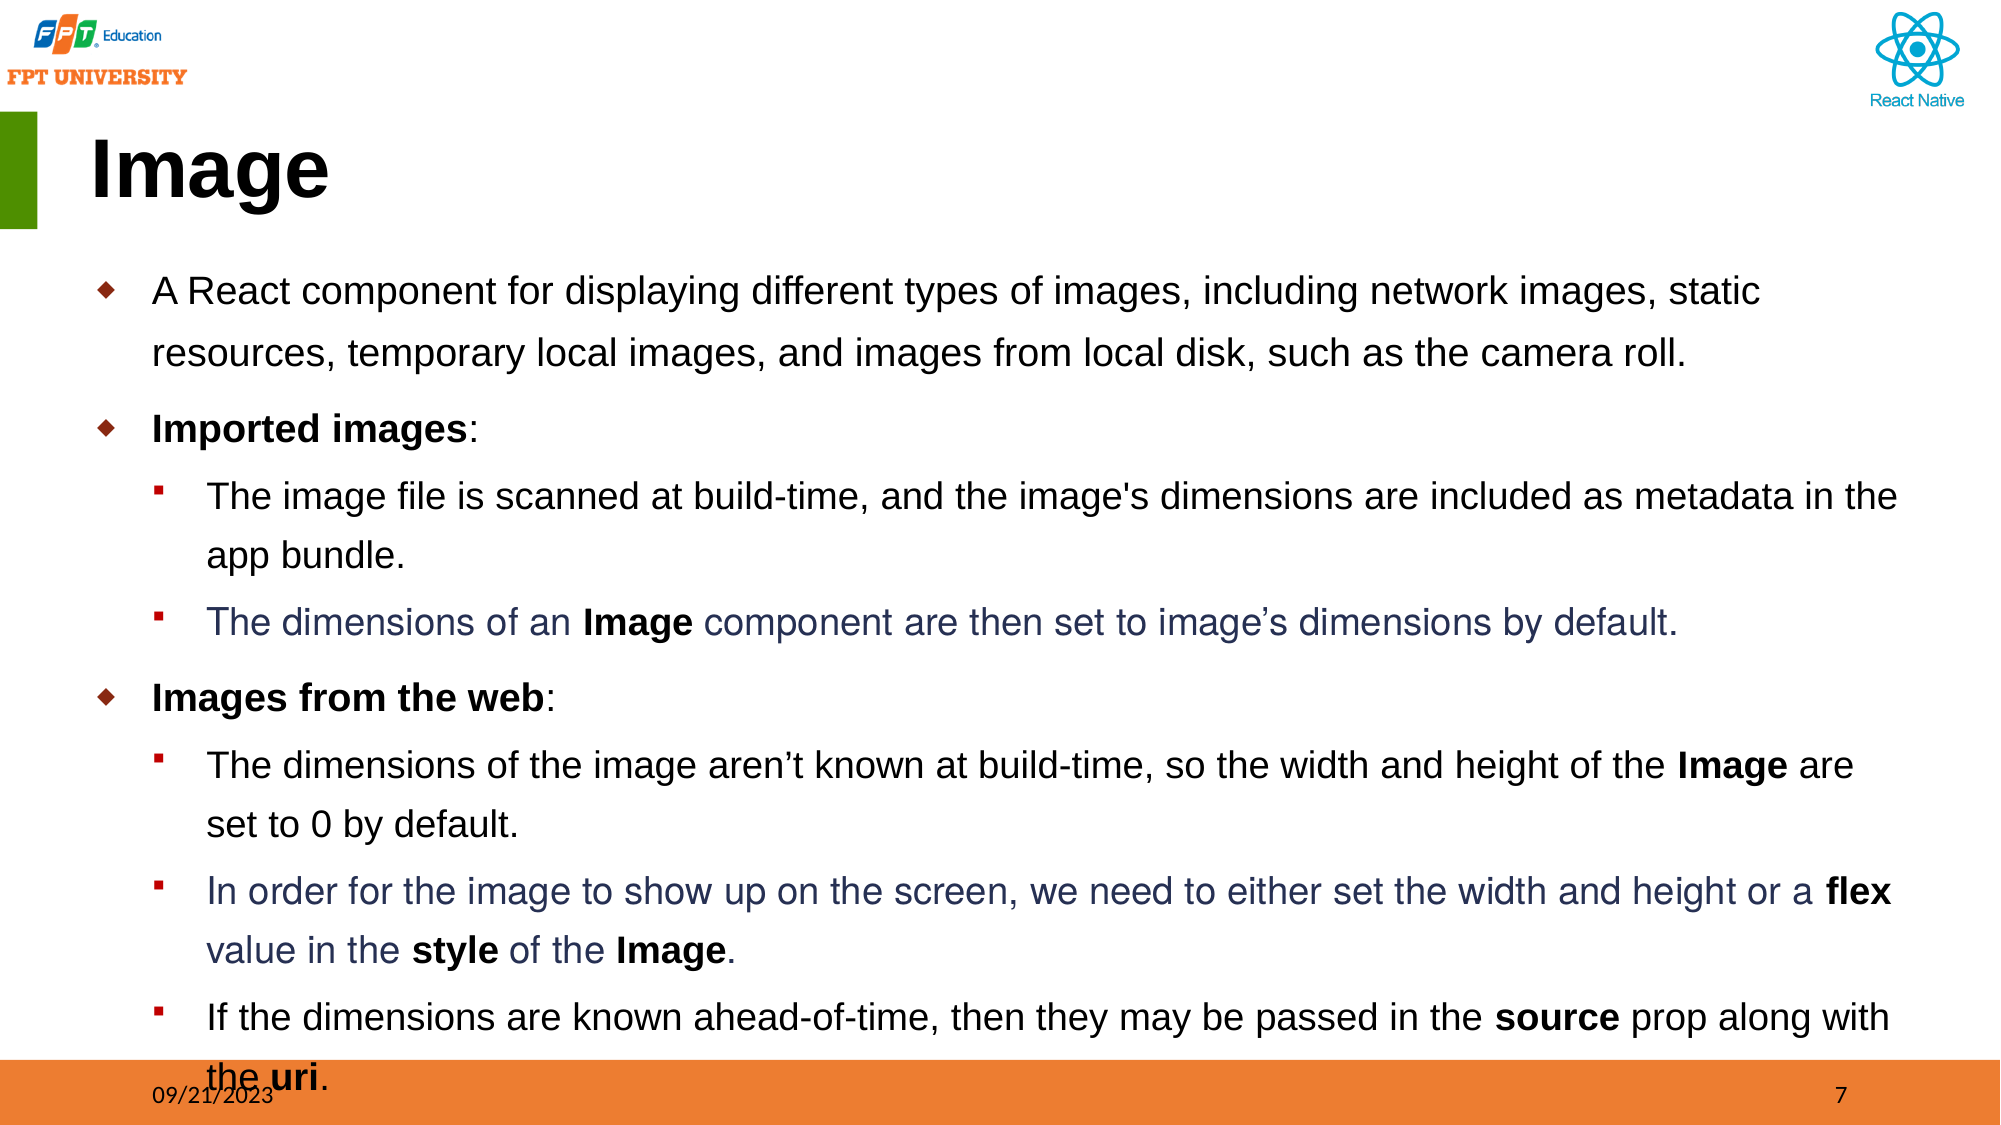

# Image
A React component for displaying different types of images, including network images, static resources, temporary local images, and images from local disk, such as the camera roll.
Imported images:
The image file is scanned at build-time, and the image's dimensions are included as metadata in the app bundle.
The dimensions of an Image component are then set to image’s dimensions by default.
Images from the web:
The dimensions of the image aren’t known at build-time, so the width and height of the Image are set to 0 by default.
In order for the image to show up on the screen, we need to either set the width and height or a flex value in the style of the Image.
If the dimensions are known ahead-of-time, then they may be passed in the source prop along with the uri.
09/21/2023
7